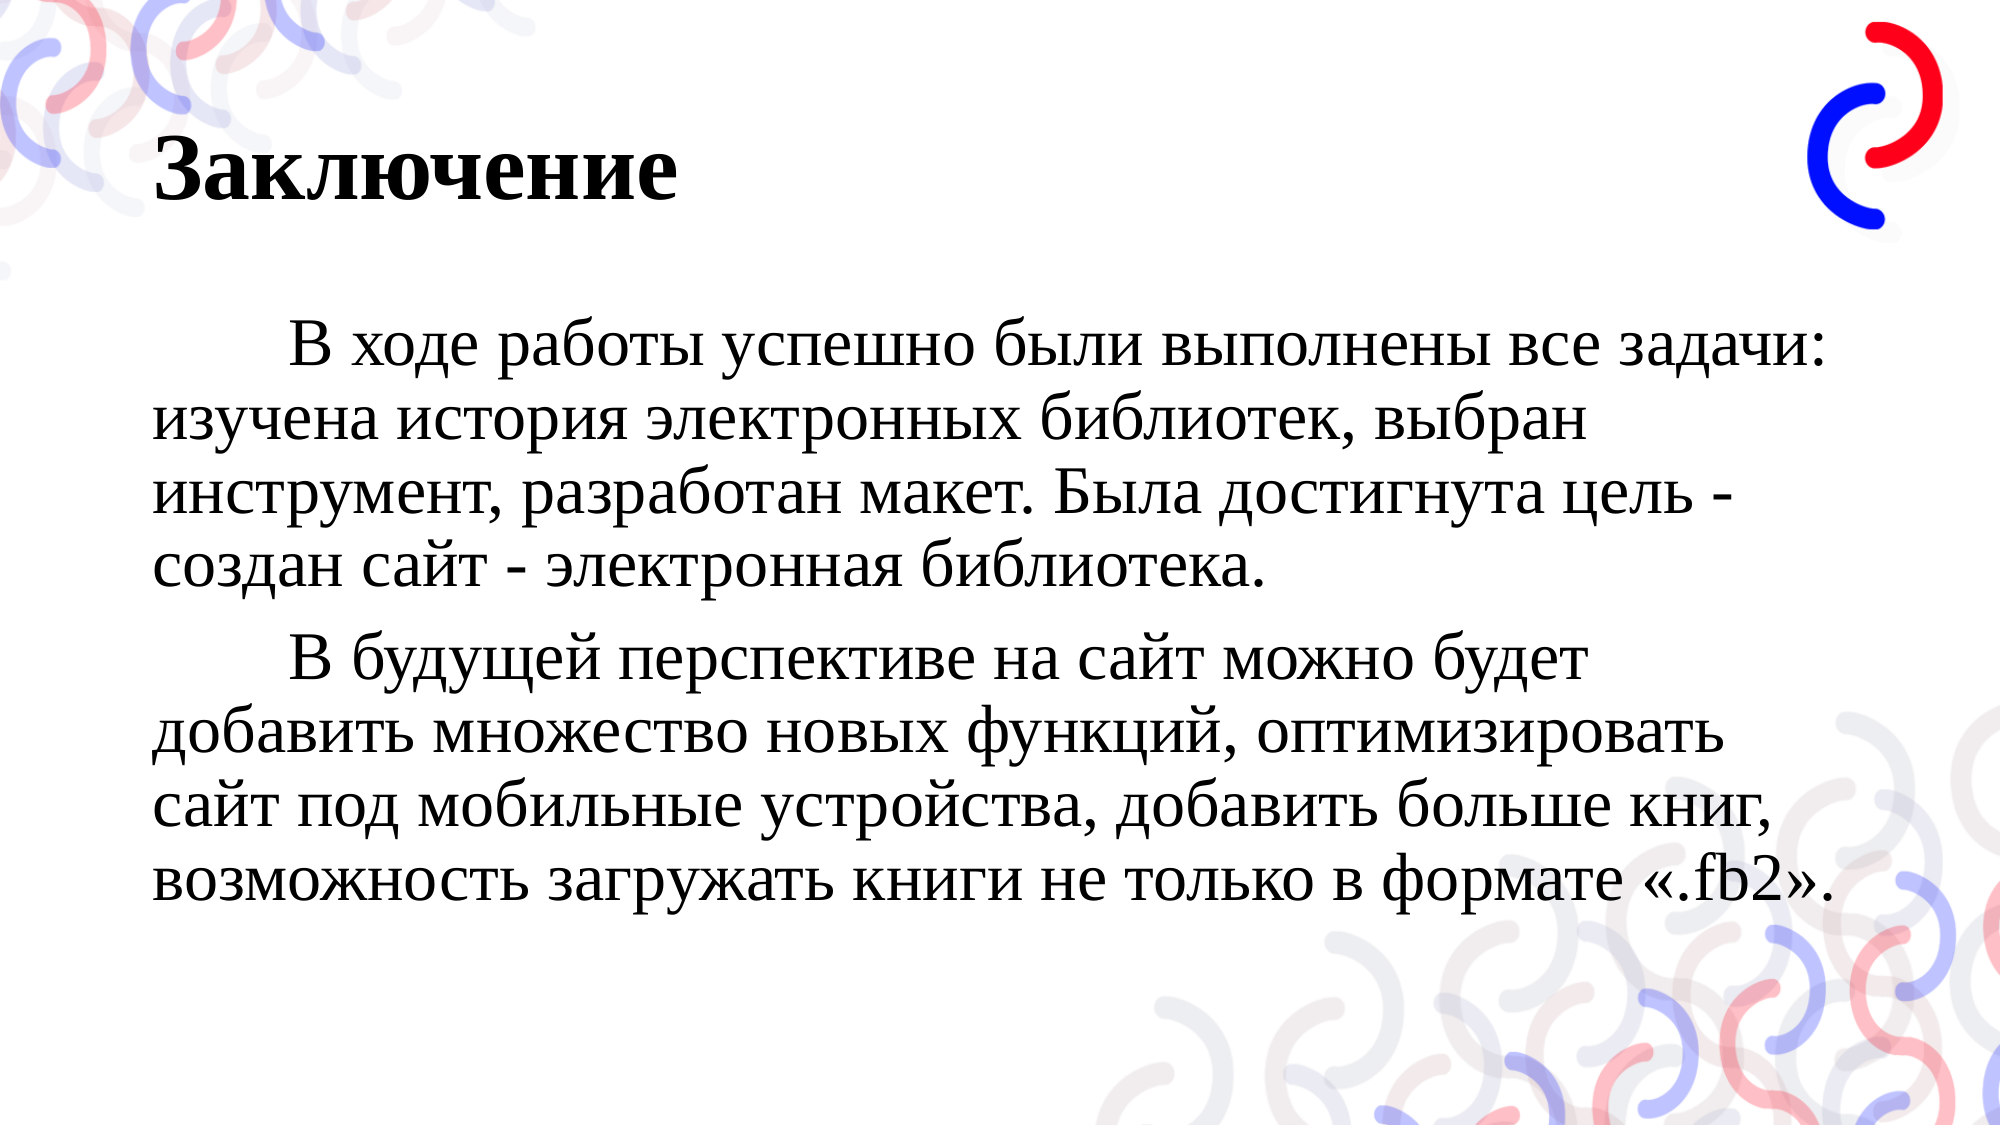

# Заключение
	В ходе работы успешно были выполнены все задачи: изучена история электронных библиотек, выбран инструмент, разработан макет. Была достигнута цель - создан сайт - электронная библиотека.
	В будущей перспективе на сайт можно будет добавить множество новых функций, оптимизировать сайт под мобильные устройства, добавить больше книг, возможность загружать книги не только в формате «.fb2».